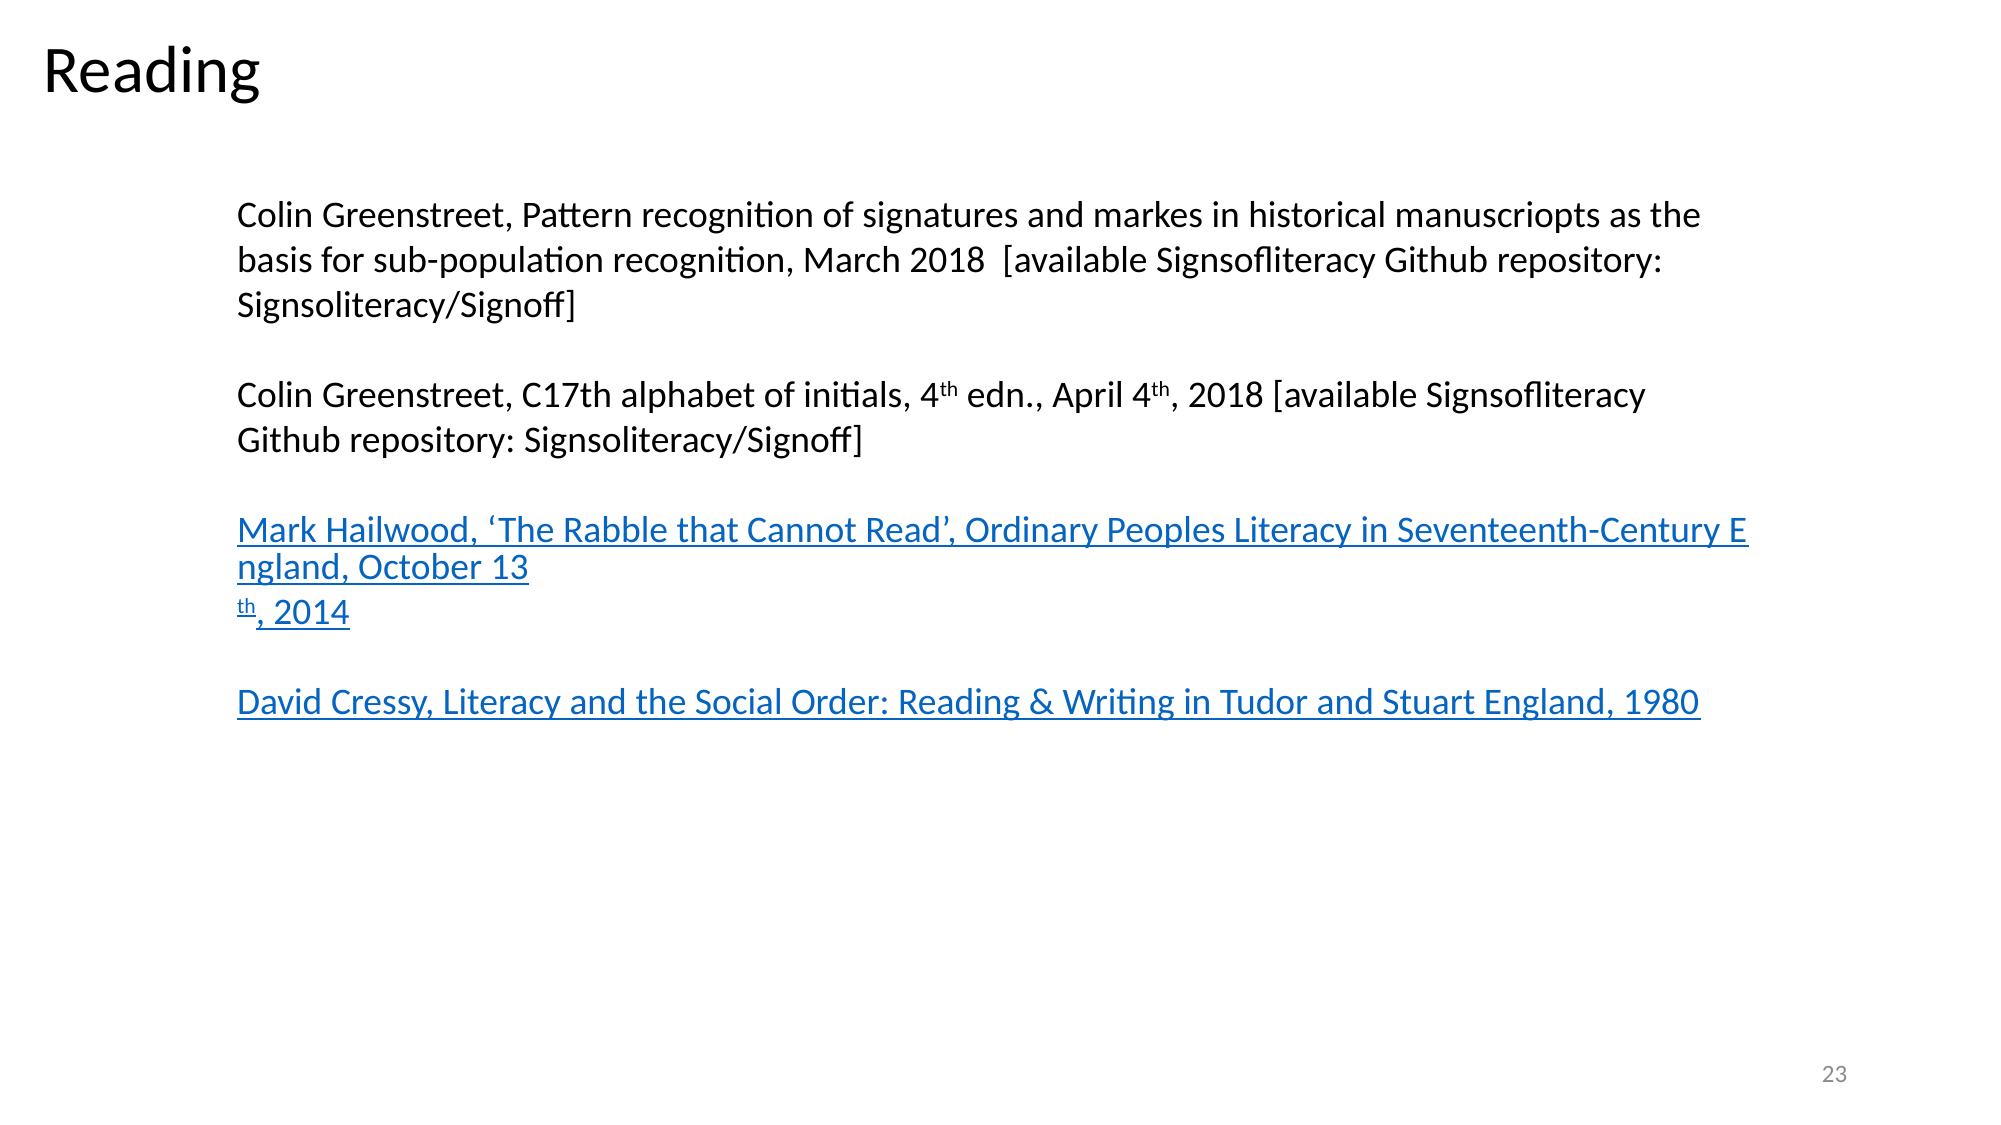

Reading
Colin Greenstreet, Pattern recognition of signatures and markes in historical manuscriopts as the basis for sub-population recognition, March 2018  [available Signsofliteracy Github repository: Signsoliteracy/Signoff]

Colin Greenstreet, C17th alphabet of initials, 4th edn., April 4th, 2018 [available Signsofliteracy Github repository: Signsoliteracy/Signoff]

Mark Hailwood, ‘The Rabble that Cannot Read’, Ordinary Peoples Literacy in Seventeenth-Century England, October 13th, 2014

David Cressy, Literacy and the Social Order: Reading & Writing in Tudor and Stuart England, 1980
23